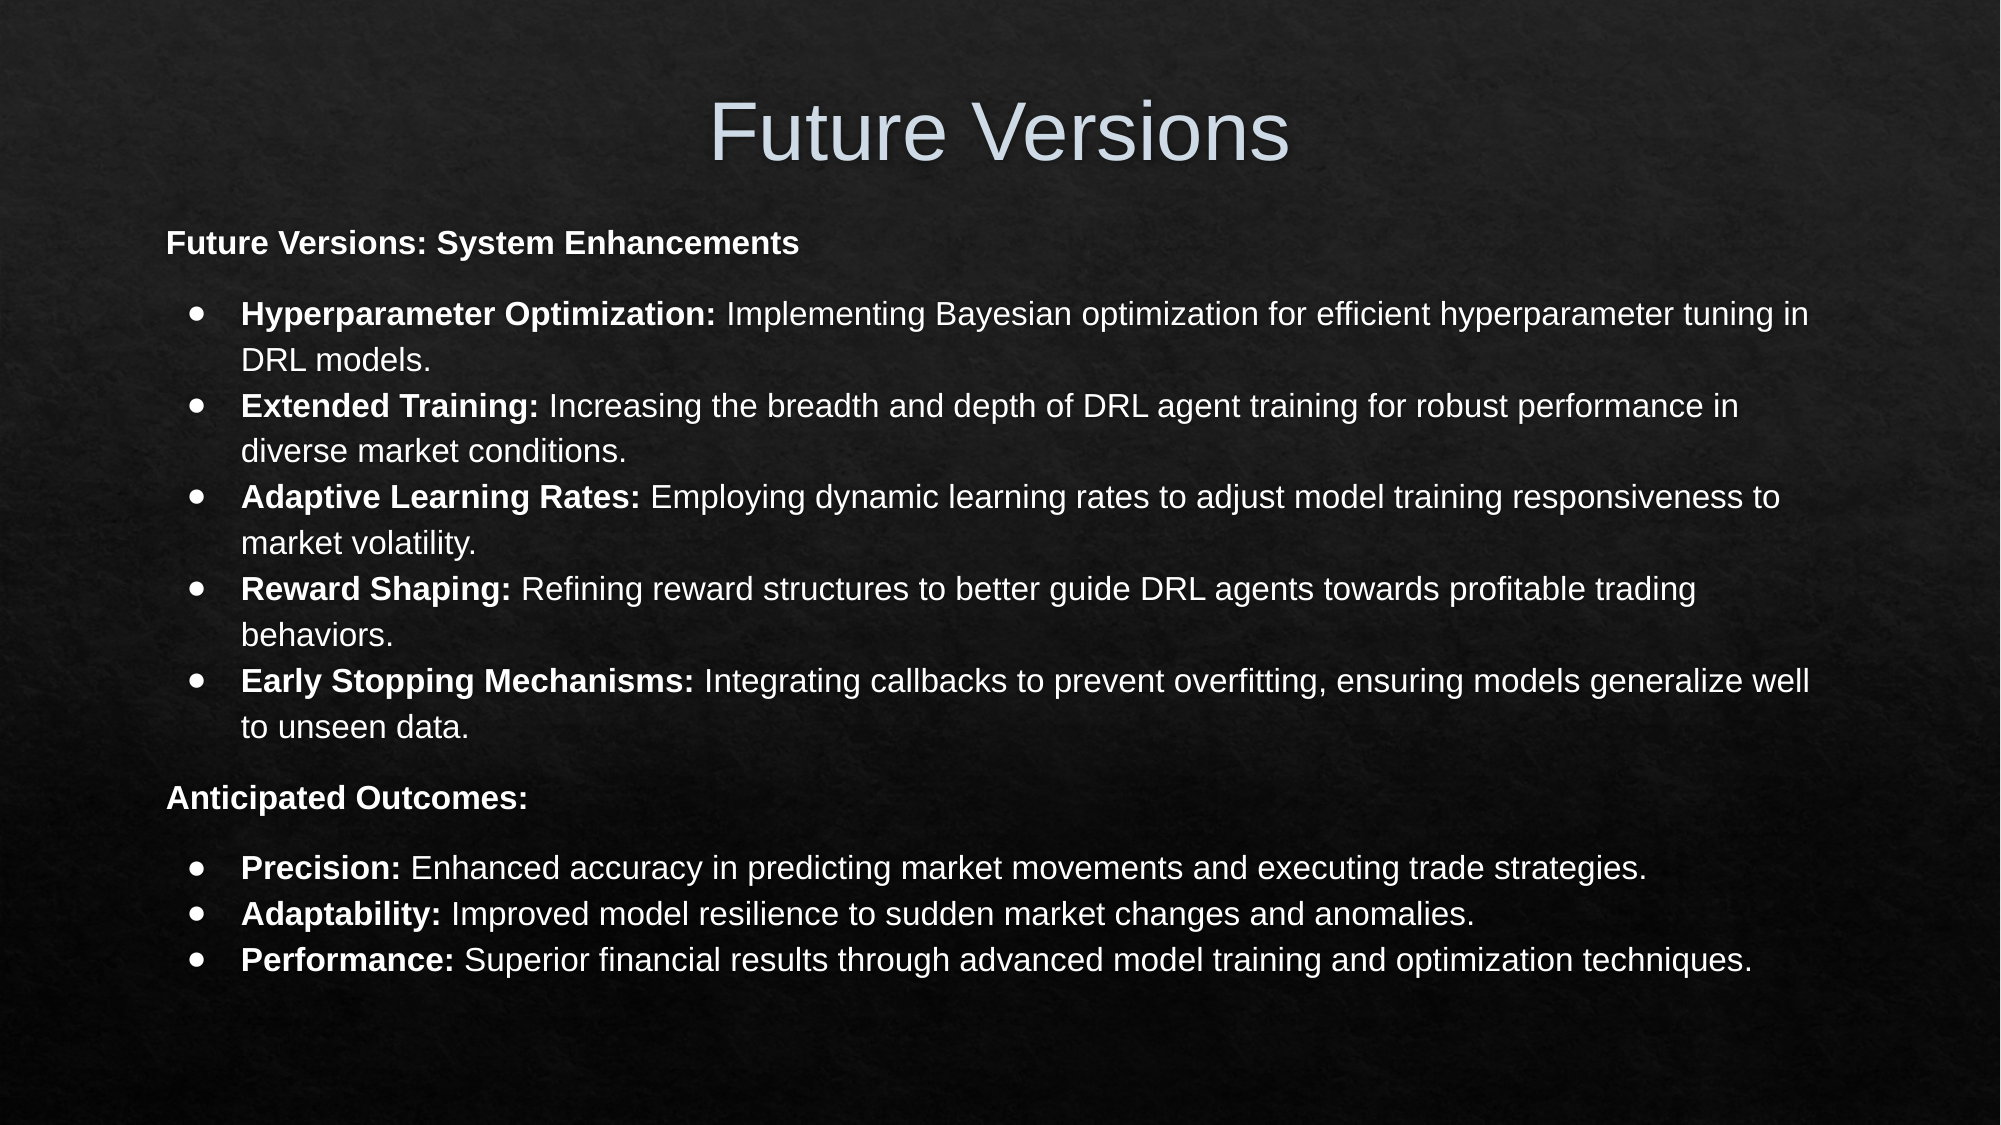

# Future Versions
Future Versions: System Enhancements
Hyperparameter Optimization: Implementing Bayesian optimization for efficient hyperparameter tuning in DRL models.
Extended Training: Increasing the breadth and depth of DRL agent training for robust performance in diverse market conditions.
Adaptive Learning Rates: Employing dynamic learning rates to adjust model training responsiveness to market volatility.
Reward Shaping: Refining reward structures to better guide DRL agents towards profitable trading behaviors.
Early Stopping Mechanisms: Integrating callbacks to prevent overfitting, ensuring models generalize well to unseen data.
Anticipated Outcomes:
Precision: Enhanced accuracy in predicting market movements and executing trade strategies.
Adaptability: Improved model resilience to sudden market changes and anomalies.
Performance: Superior financial results through advanced model training and optimization techniques.